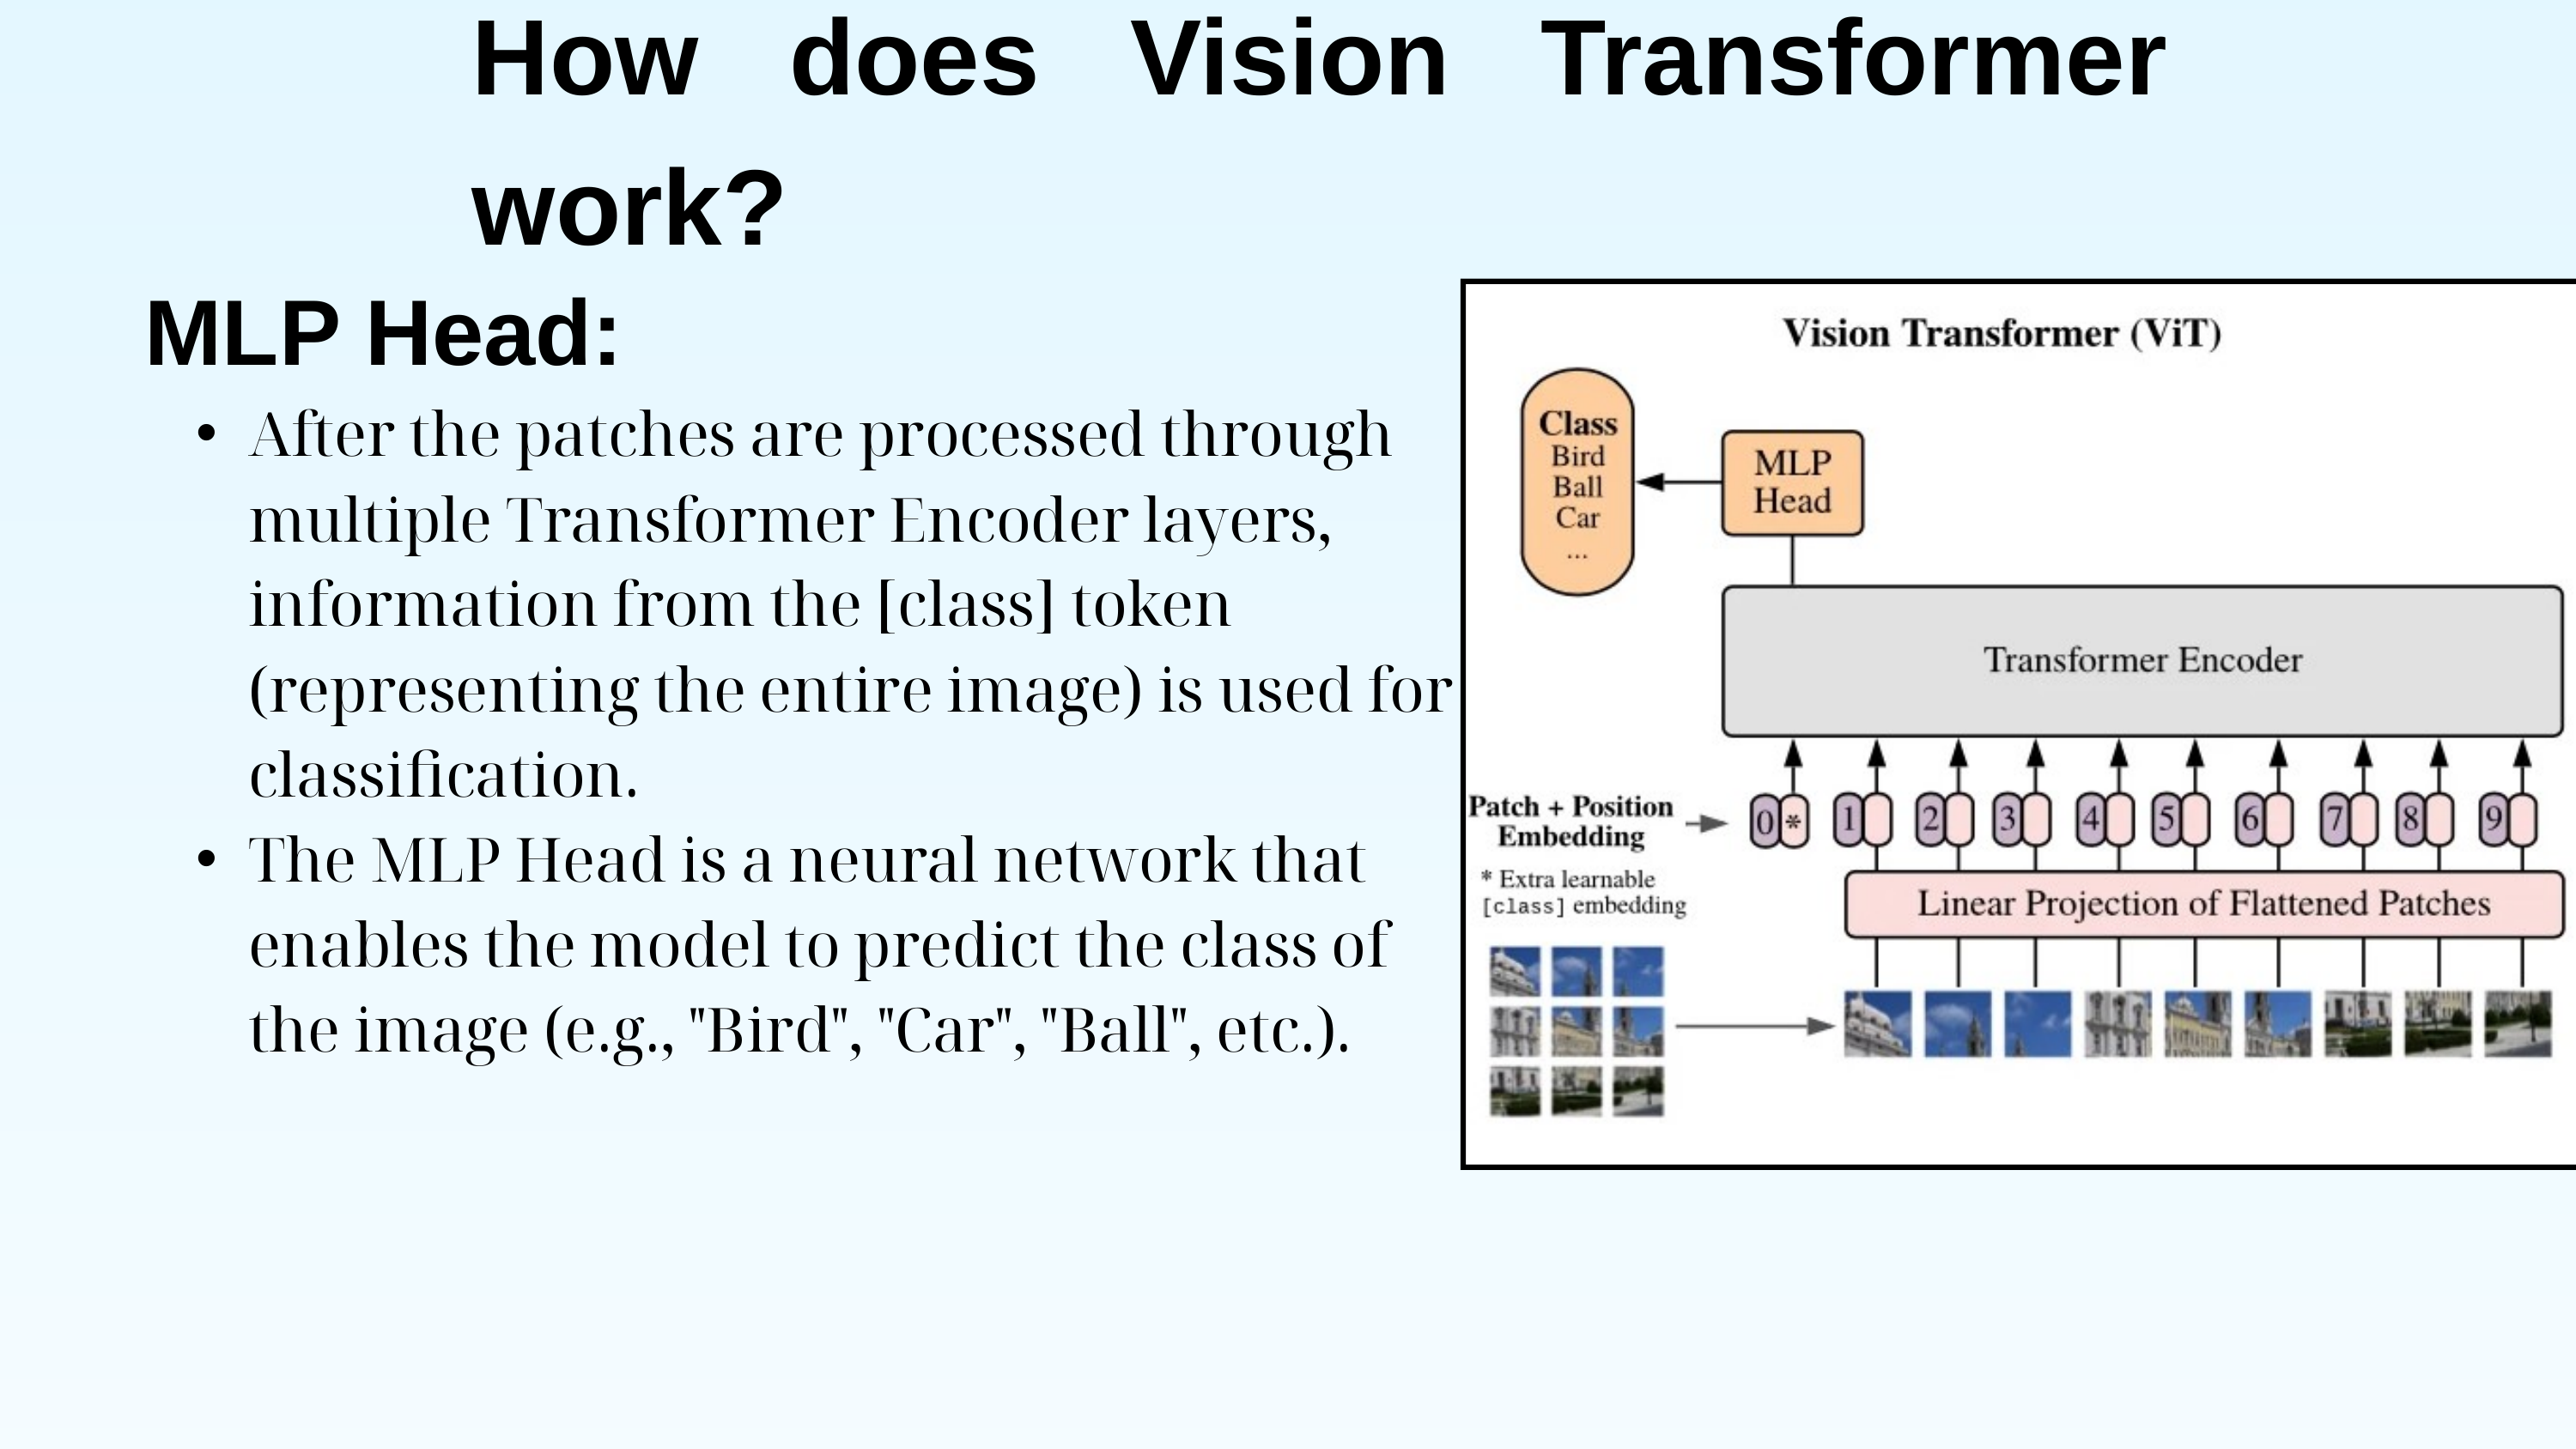

How does Vision Transformer work?
MLP Head:

After the patches are processed through multiple Transformer Encoder layers, information from the [class] token (representing the entire image) is used for classification.
The MLP Head is a neural network that enables the model to predict the class of the image (e.g., "Bird", "Car", "Ball", etc.).